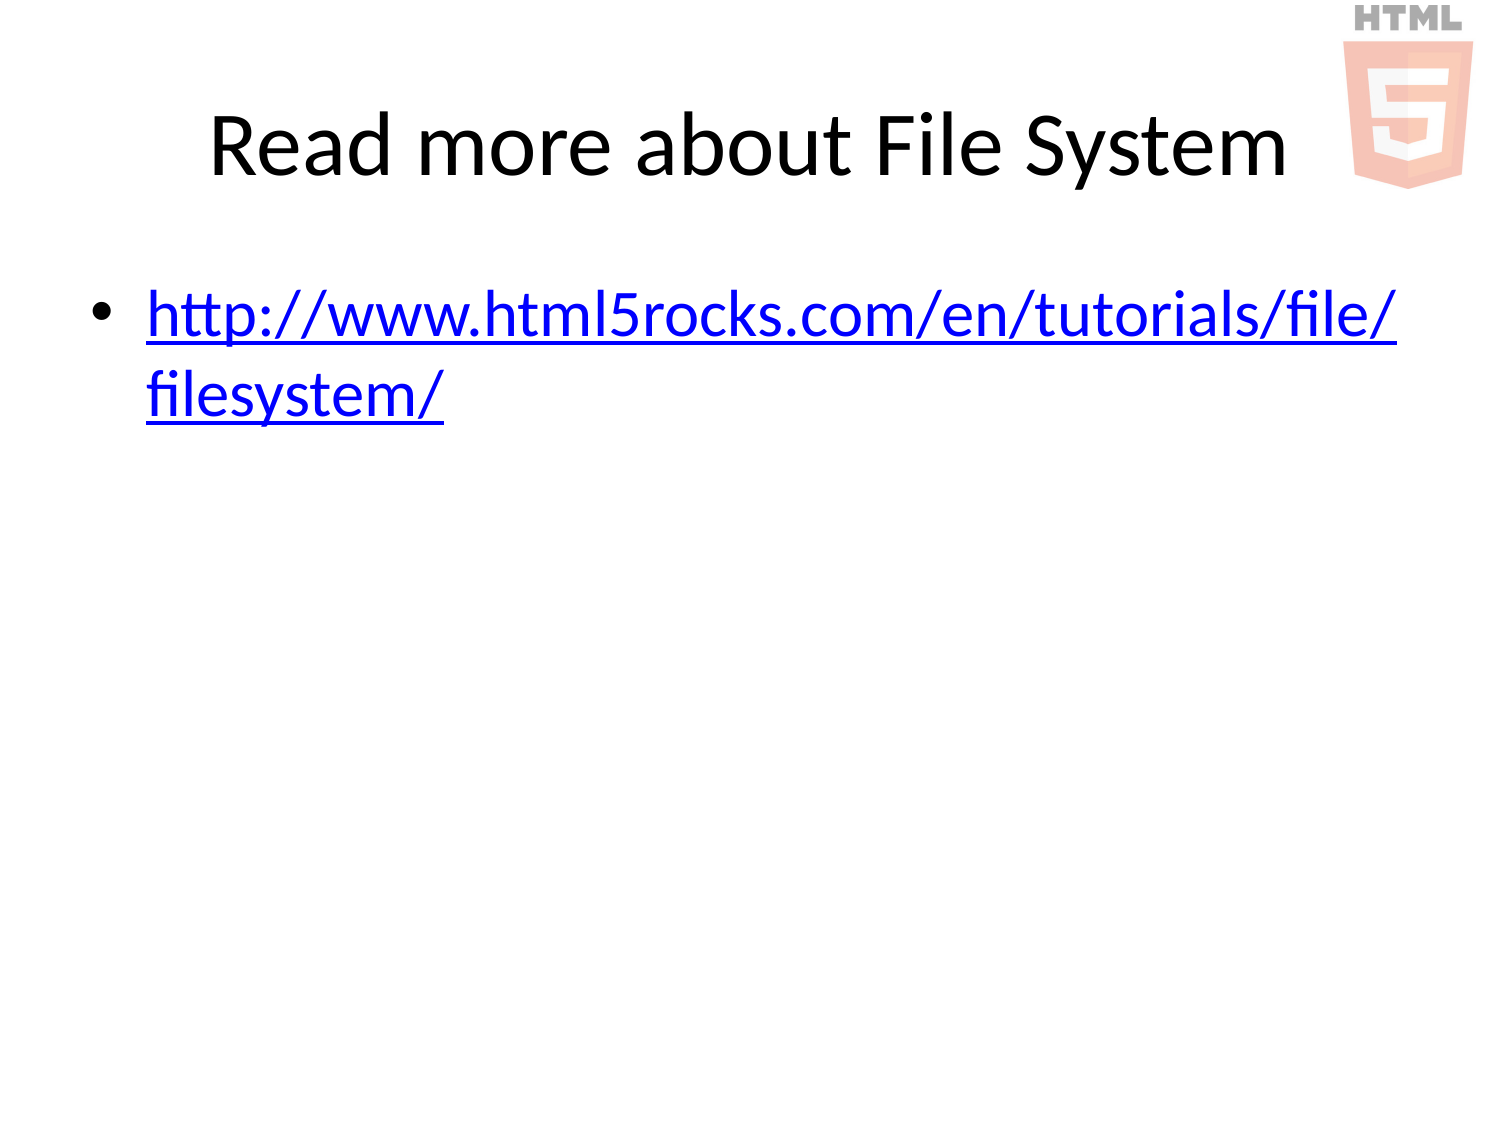

# Read more about File System
http://www.html5rocks.com/en/tutorials/file/filesystem/